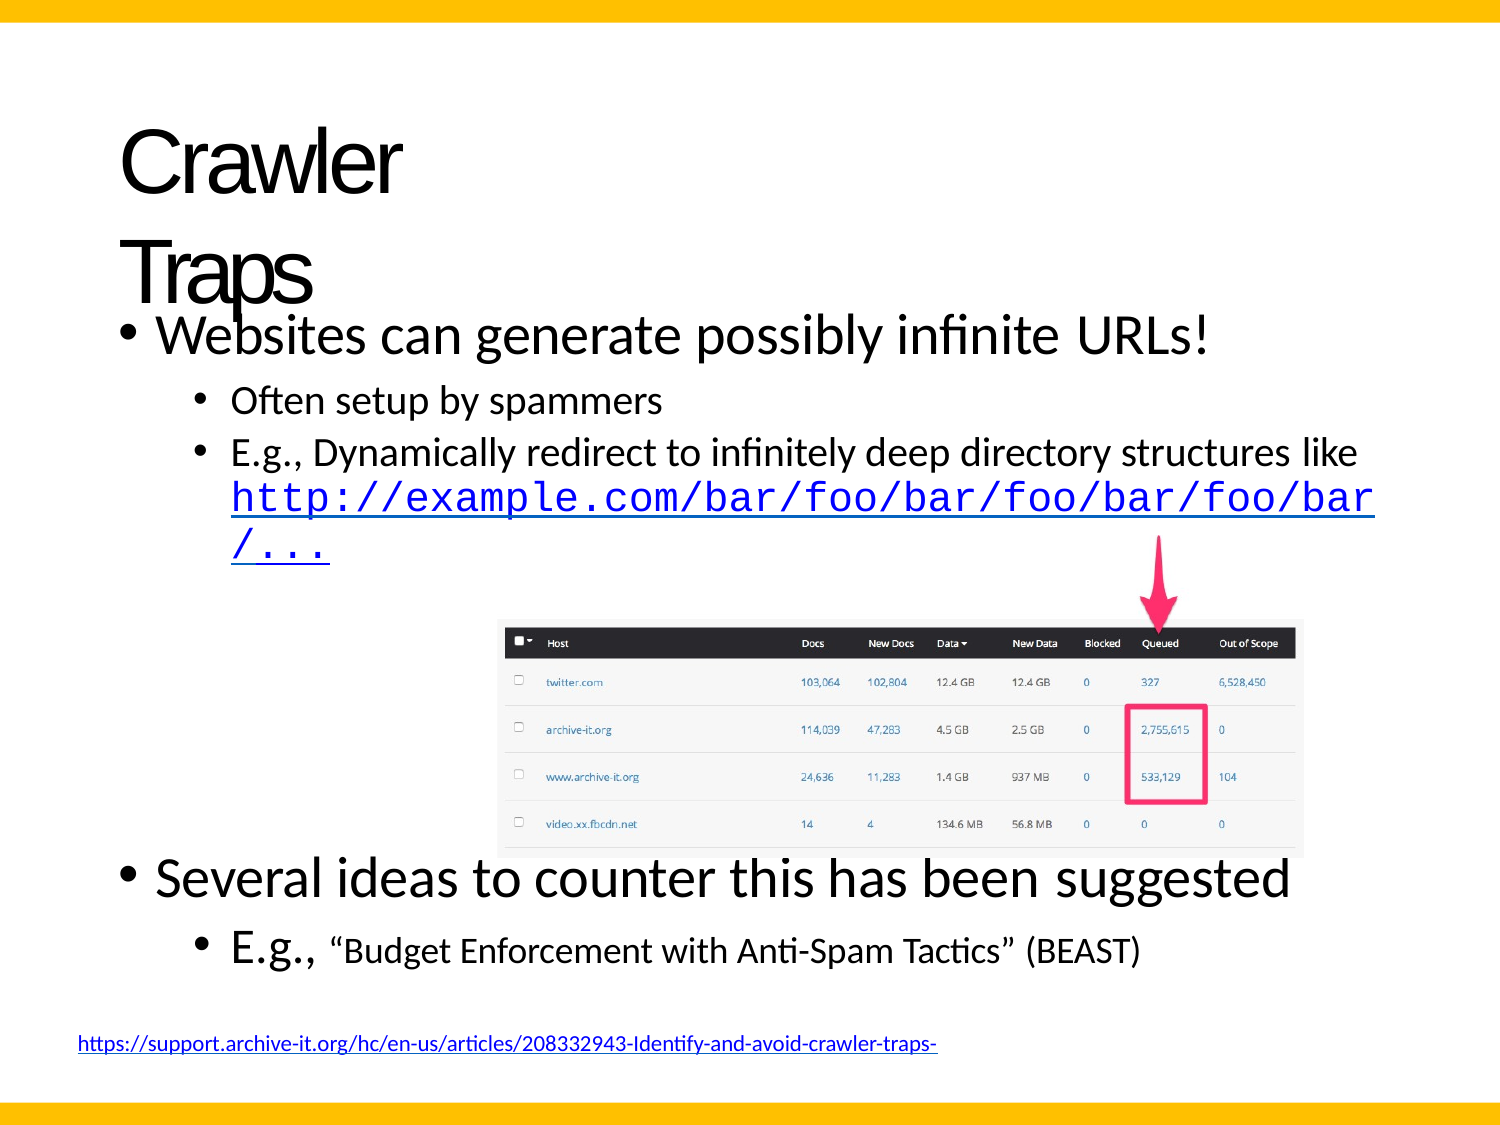

# Crawler Traps
Websites can generate possibly infinite URLs!
Often setup by spammers
E.g., Dynamically redirect to infinitely deep directory structures like
http://example.com/bar/foo/bar/foo/bar/foo/bar
/...

Several ideas to counter this has been suggested
E.g., “Budget Enforcement with Anti-Spam Tactics” (BEAST)
https://support.archive-it.org/hc/en-us/articles/208332943-Identify-and-avoid-crawler-traps-